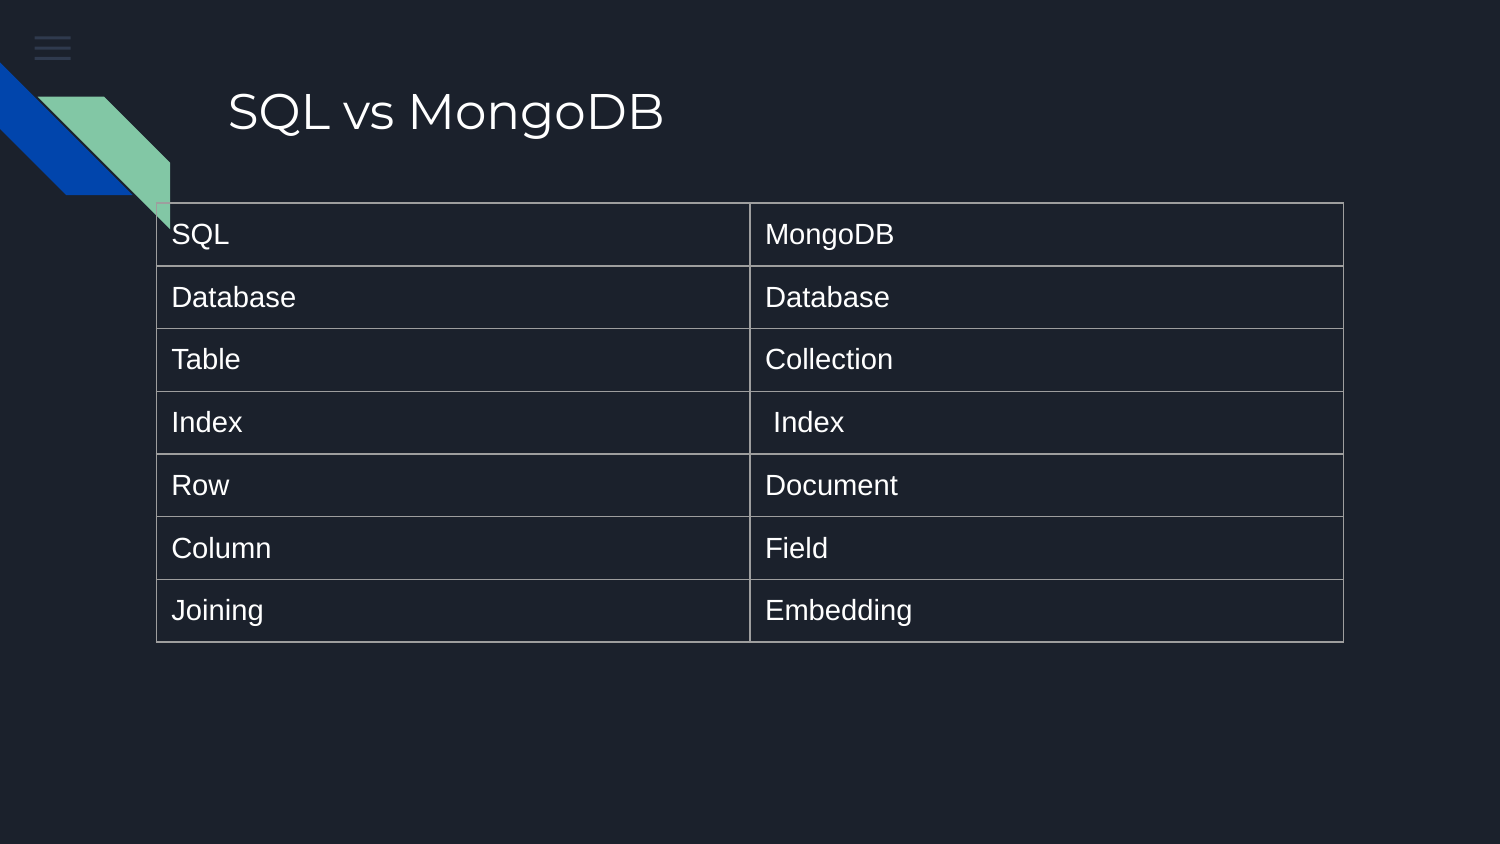

# SQL vs MongoDB
| SQL | MongoDB |
| --- | --- |
| Database | Database |
| Table | Collection |
| Index | Index |
| Row | Document |
| Column | Field |
| Joining | Embedding |